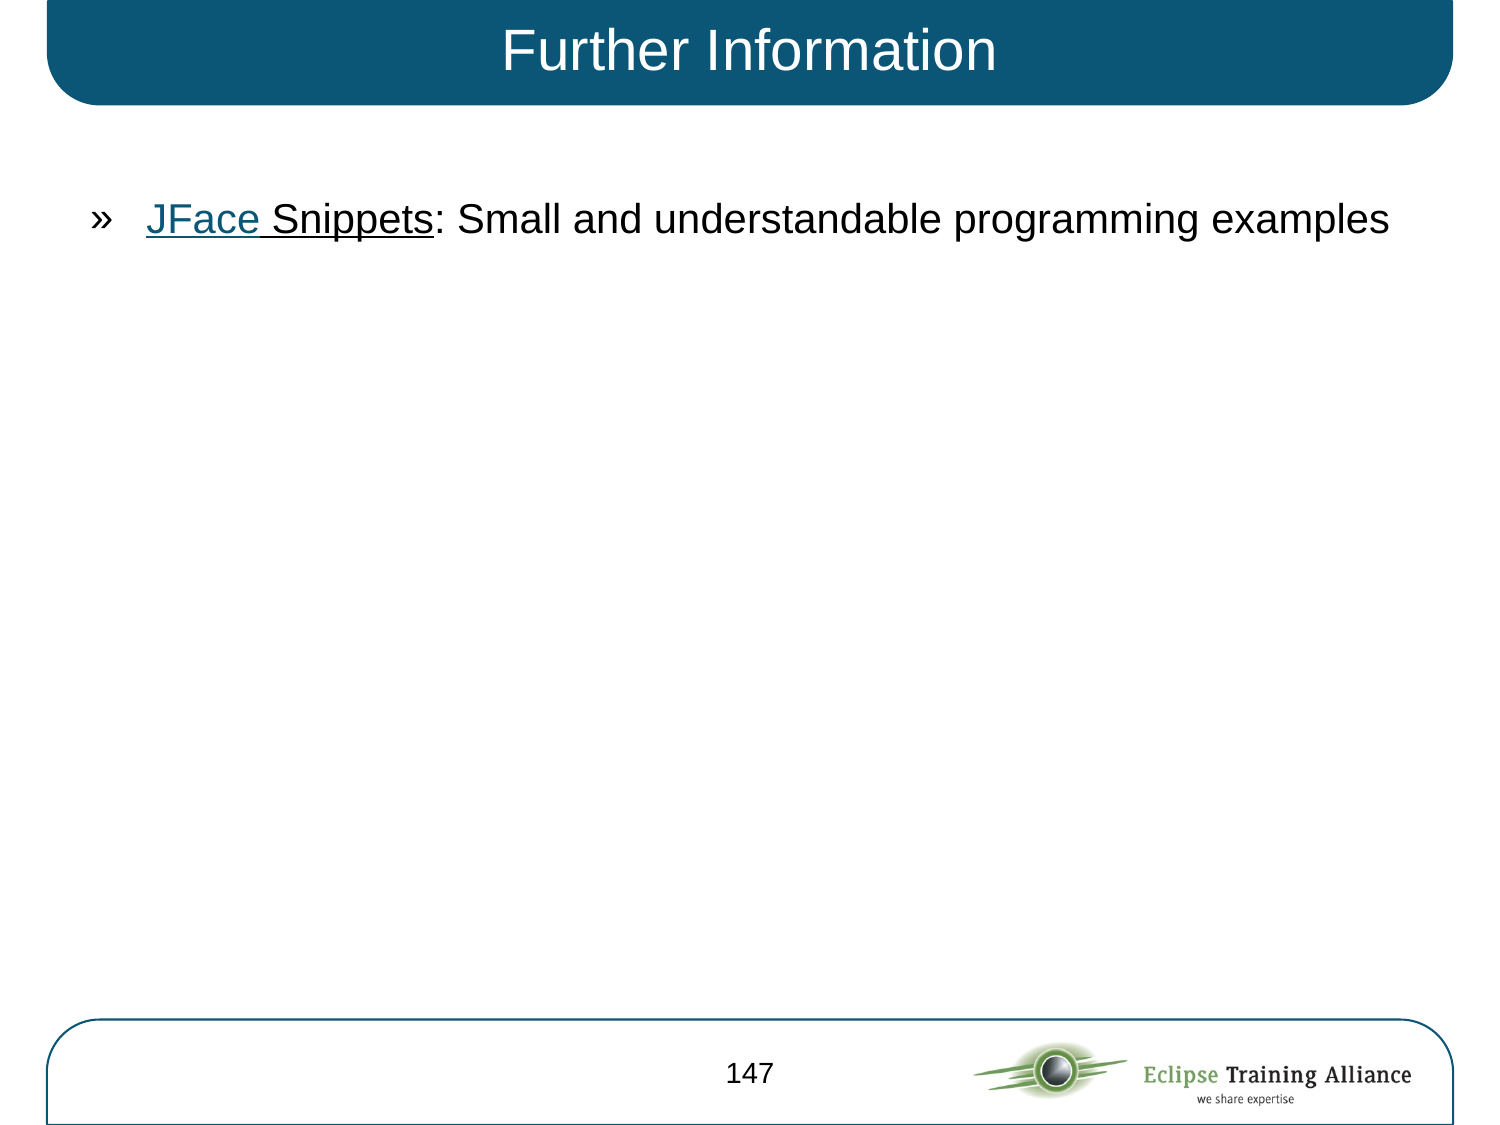

# Further Information
JFace Snippets: Small and understandable programming examples